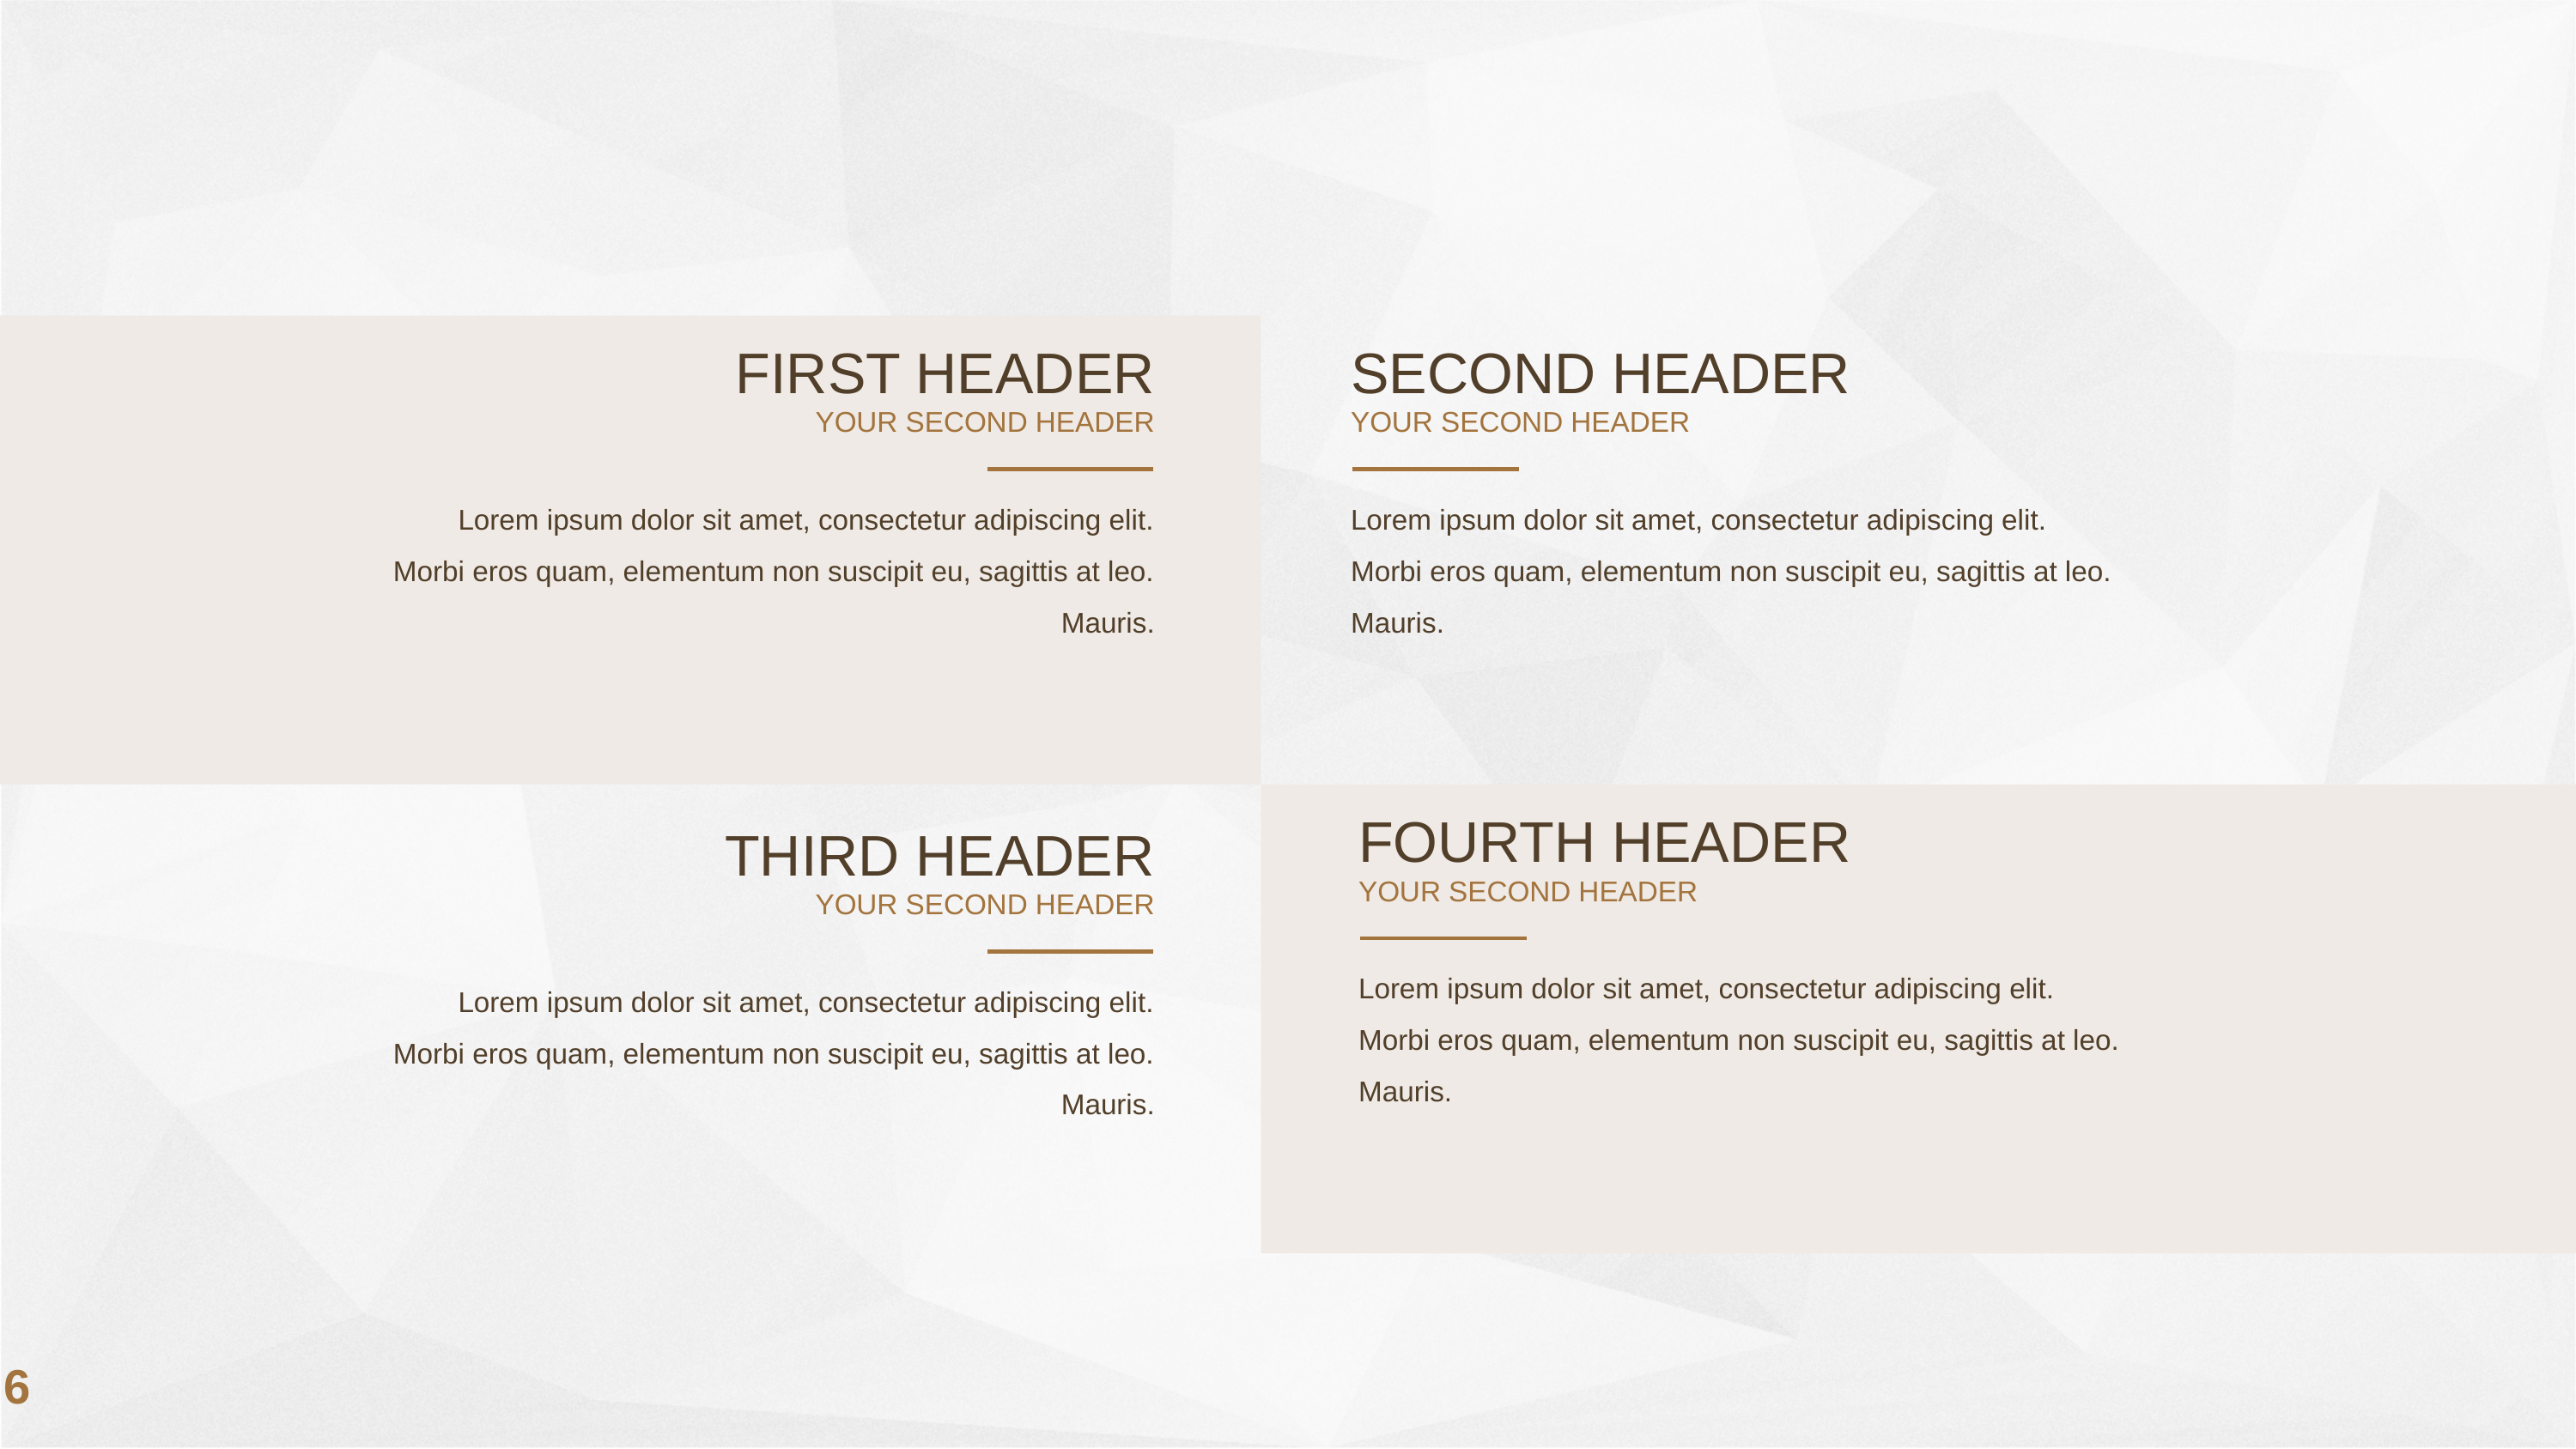

FIRST HEADER
SECOND HEADER
YOUR SECOND HEADER
YOUR SECOND HEADER
Lorem ipsum dolor sit amet, consectetur adipiscing elit. Morbi eros quam, elementum non suscipit eu, sagittis at leo. Mauris.

Lorem ipsum dolor sit amet, consectetur adipiscing elit. Morbi eros quam, elementum non suscipit eu, sagittis at leo. Mauris.

FOURTH HEADER
THIRD HEADER
YOUR SECOND HEADER
YOUR SECOND HEADER
Lorem ipsum dolor sit amet, consectetur adipiscing elit. Morbi eros quam, elementum non suscipit eu, sagittis at leo. Mauris.

Lorem ipsum dolor sit amet, consectetur adipiscing elit. Morbi eros quam, elementum non suscipit eu, sagittis at leo. Mauris.